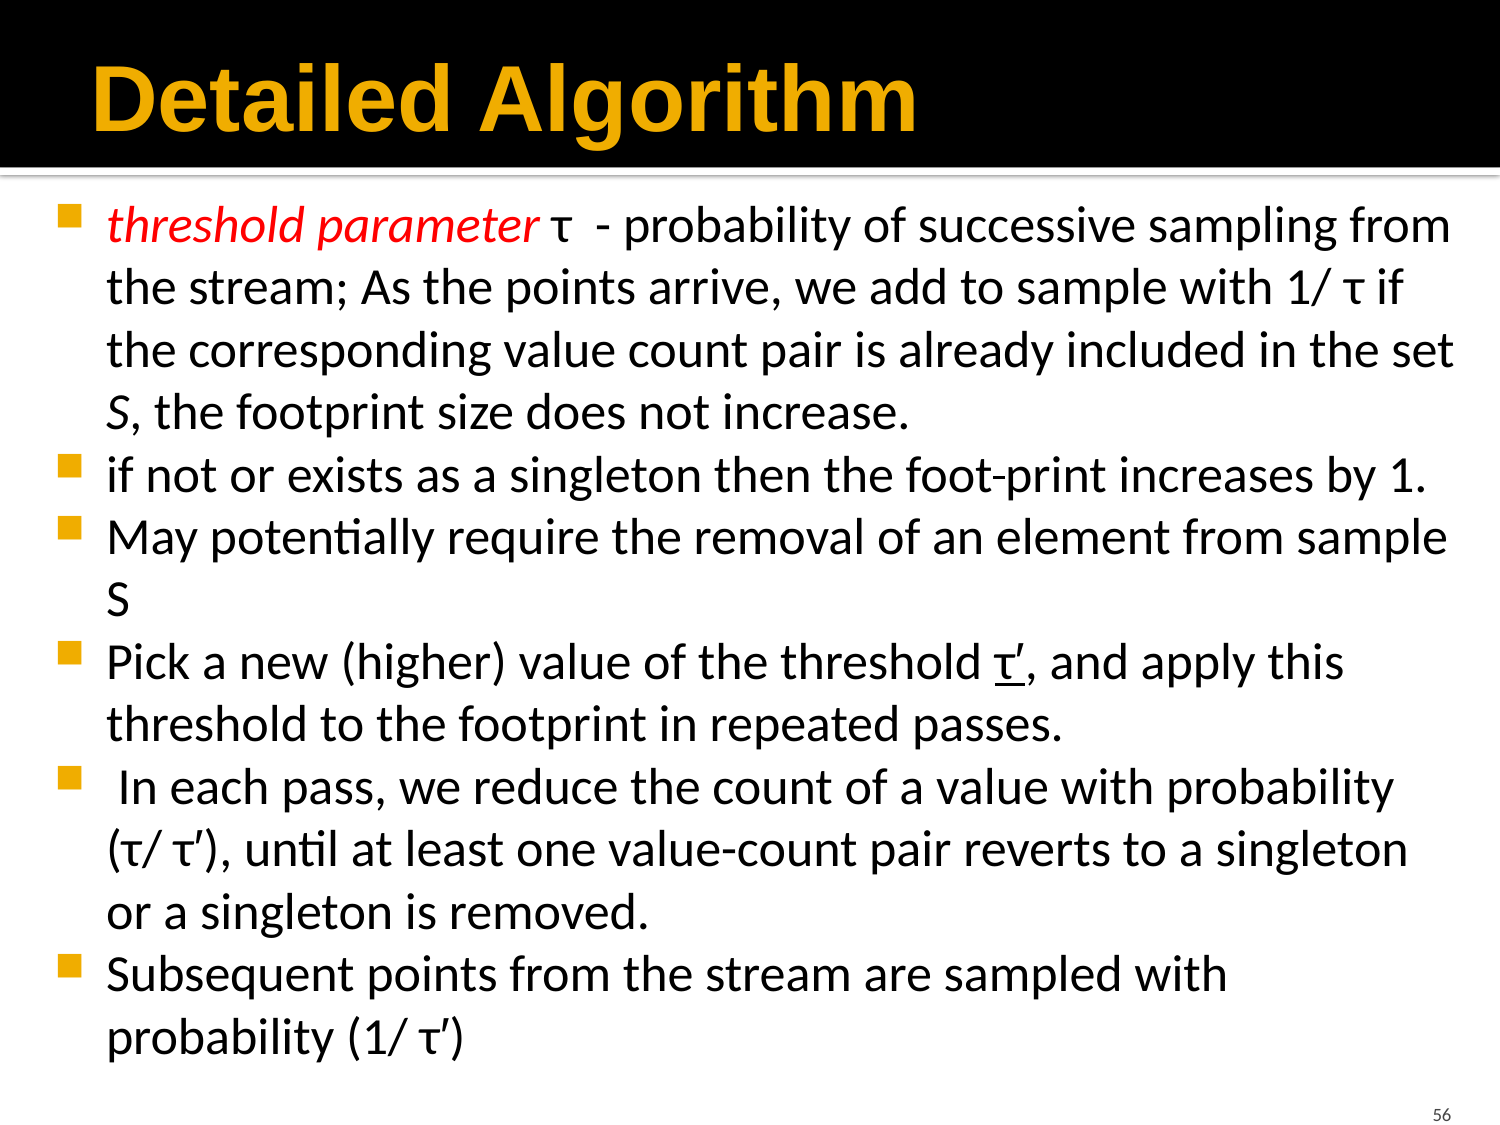

# Detailed Algorithm
threshold parameter τ  - probability of successive sampling from the stream; As the points arrive, we add to sample with 1/ τ if the corresponding value count pair is already included in the set S, the footprint size does not increase.
if not or exists as a singleton then the foot print increases by 1.
May potentially require the removal of an element from sample S
Pick a new (higher) value of the threshold τ′, and apply this threshold to the footprint in repeated passes.
 In each pass, we reduce the count of a value with probability    (τ/ τ′), until at least one value-count pair reverts to a singleton or a singleton is removed.
Subsequent points from the stream are sampled with probability (1/ τ′)

56